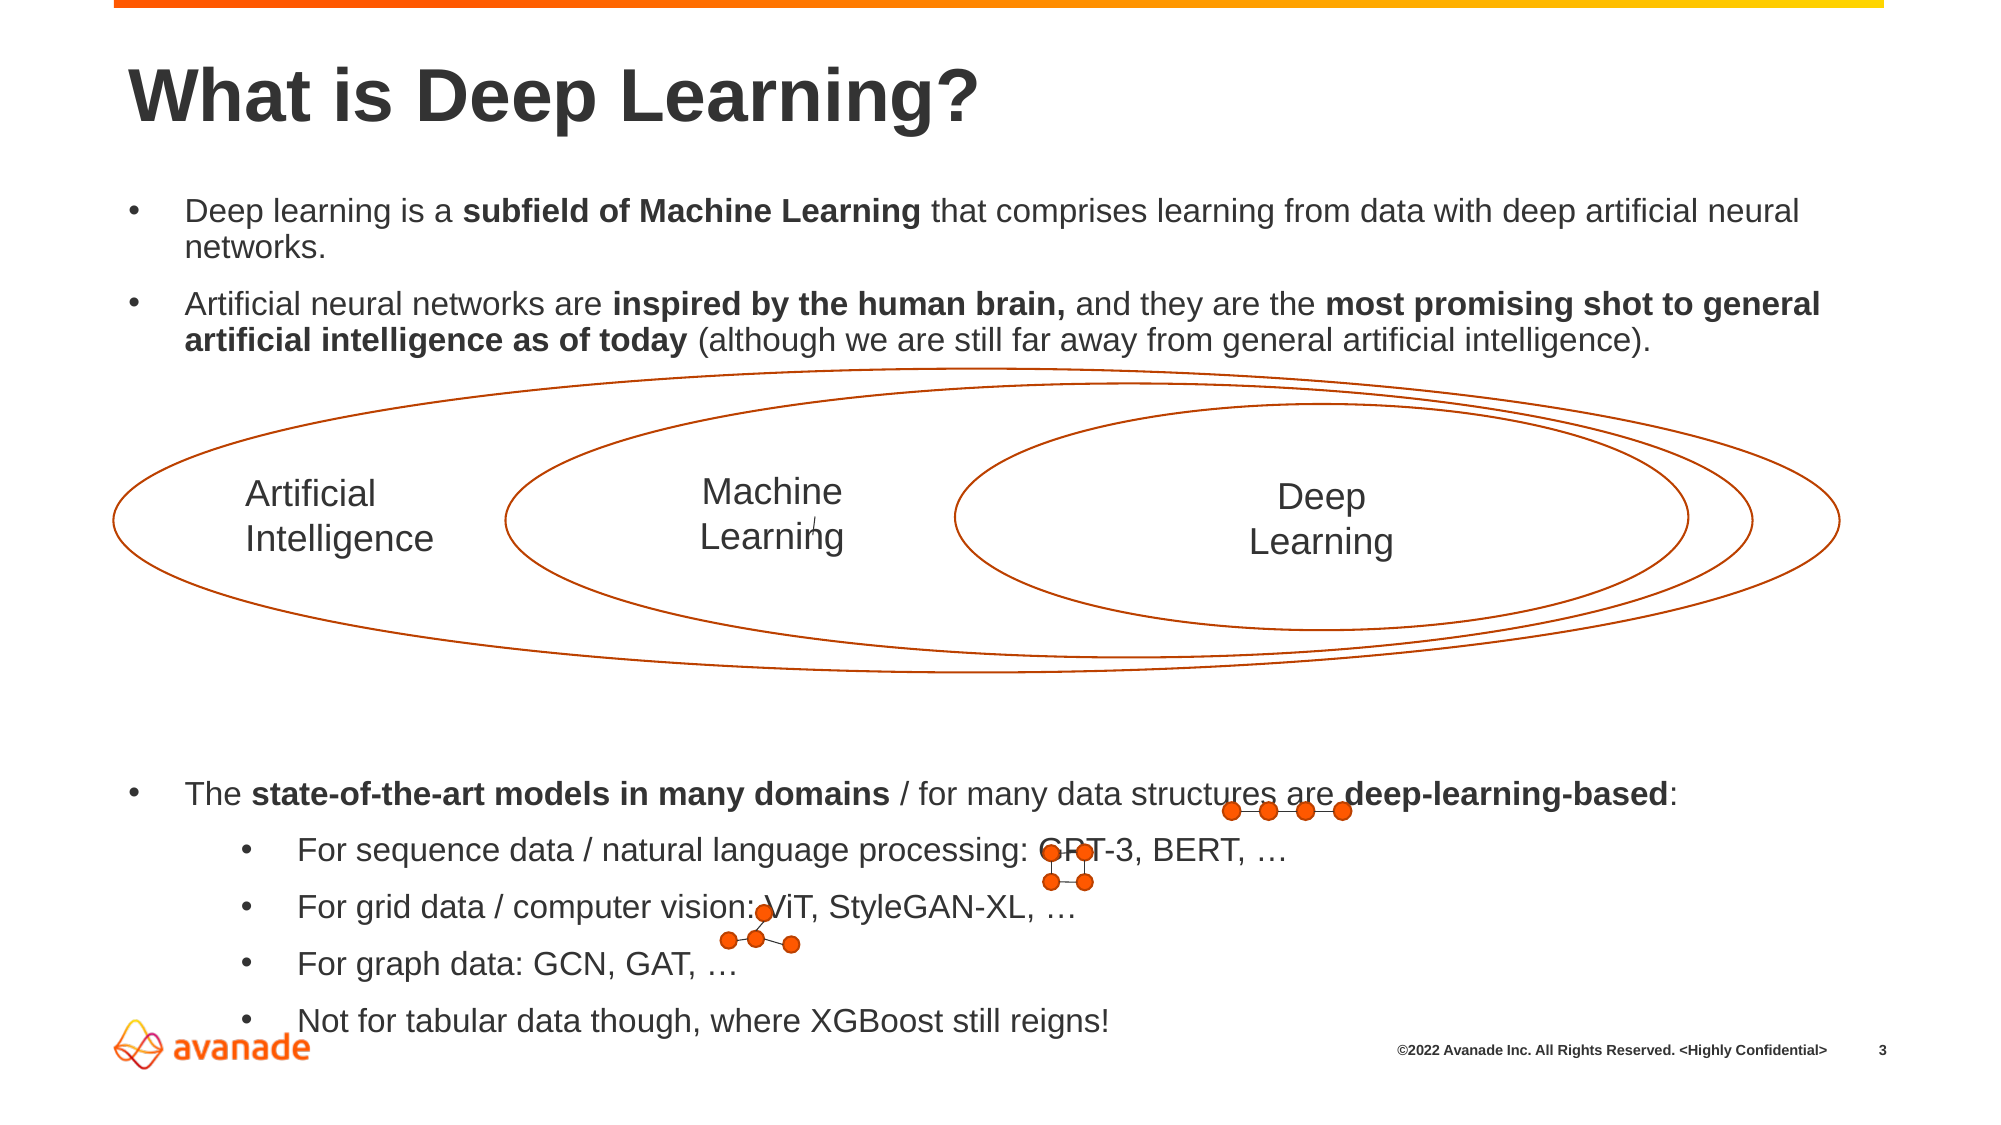

# What is Deep Learning?
Deep learning is a subfield of Machine Learning that comprises learning from data with deep artificial neural networks.
Artificial neural networks are inspired by the human brain, and they are the most promising shot to general artificial intelligence as of today (although we are still far away from general artificial intelligence).

The state-of-the-art models in many domains / for many data structures are deep-learning-based:
For sequence data / natural language processing: GPT-3, BERT, …
For grid data / computer vision: ViT, StyleGAN-XL, …
For graph data: GCN, GAT, …
Not for tabular data though, where XGBoost still reigns!

Artificial Intelligence

Machine Learning

Deep Learning